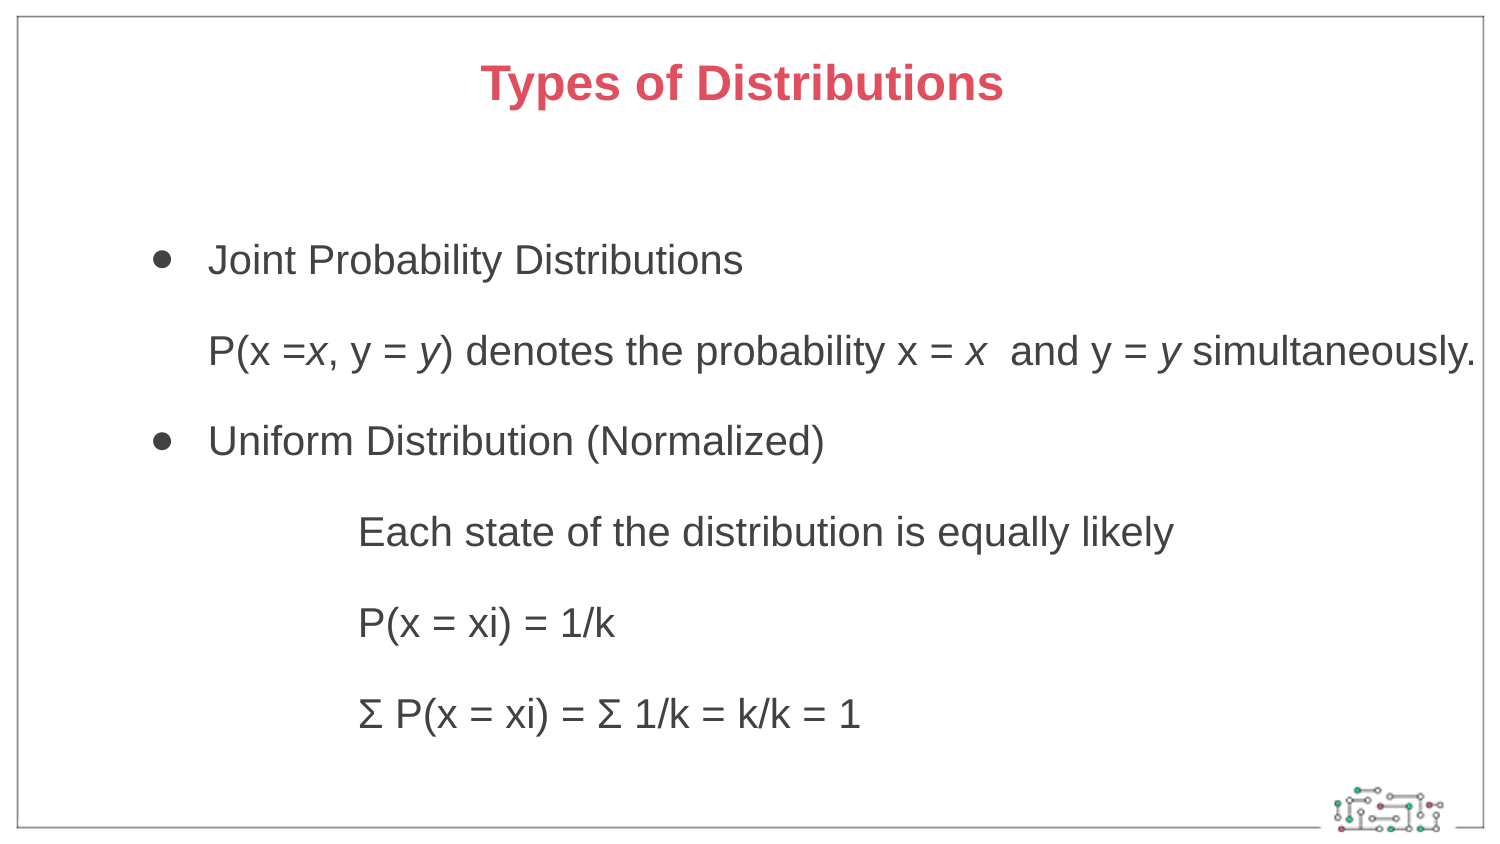

Types of Distributions

Joint Probability Distributions
P(x =x, y = y) denotes the probability x = x  and y = y simultaneously.
Uniform Distribution (Normalized)
		Each state of the distribution is equally likely
		P(x = xi) = 1/k
		Σ P(x = xi) = Σ 1/k = k/k = 1